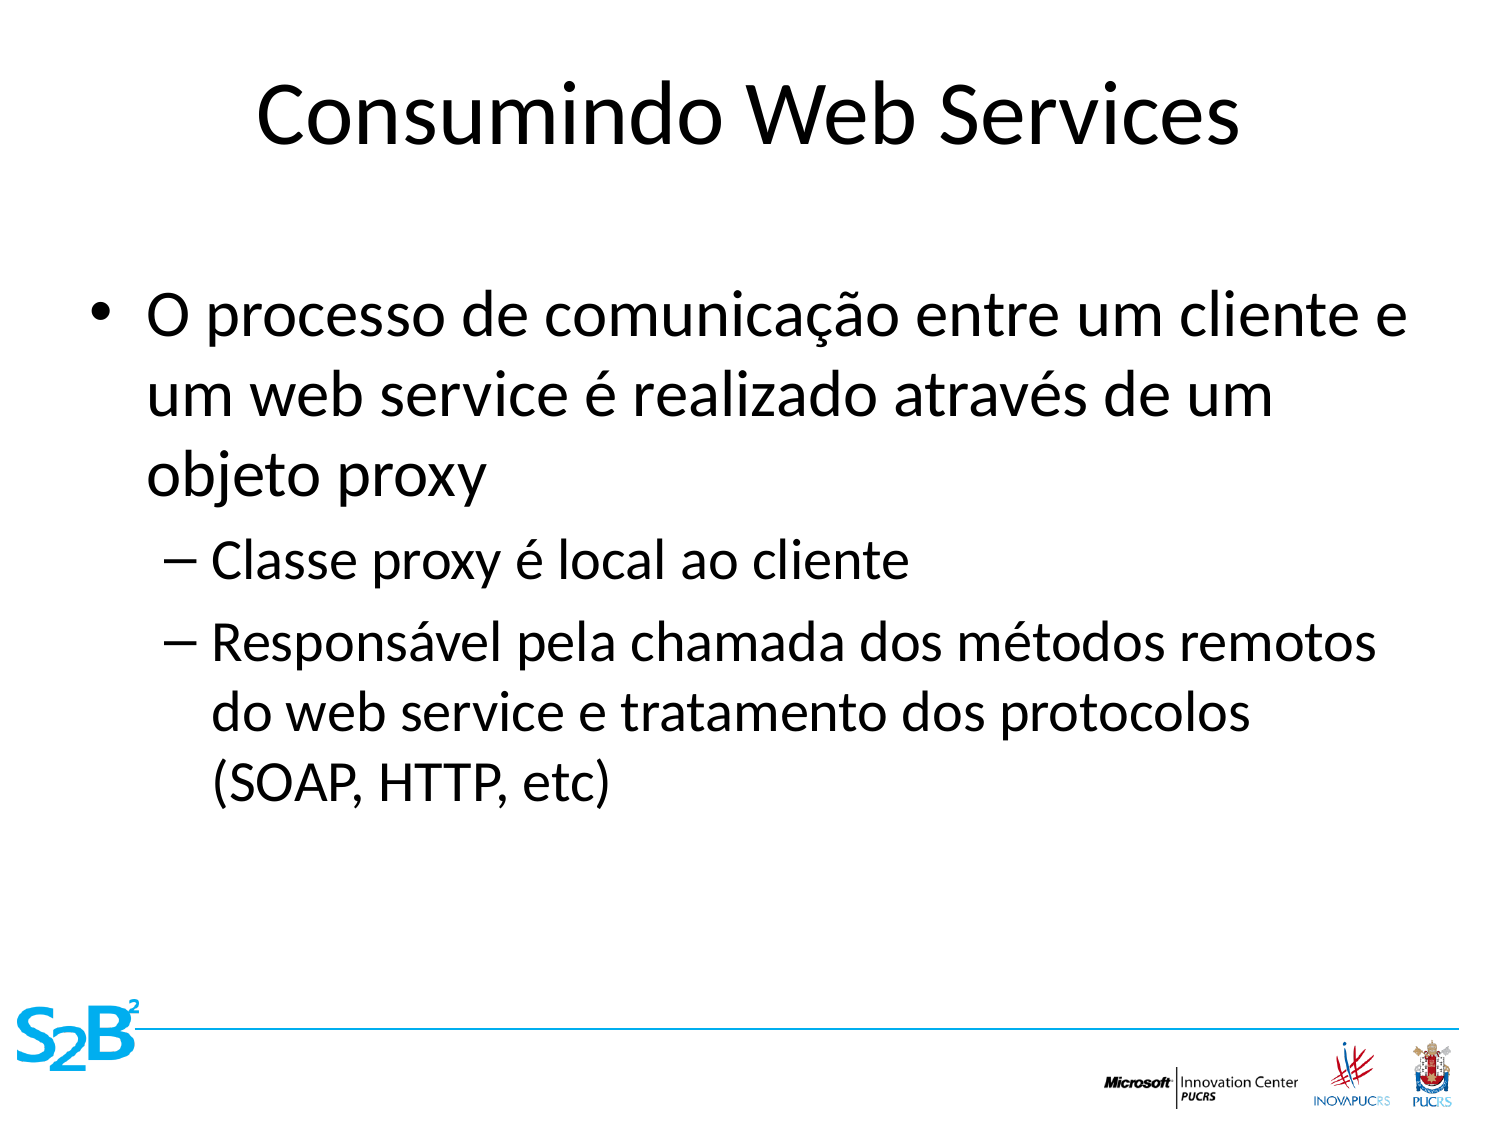

# Consumindo Web Services
O processo de comunicação entre um cliente e um web service é realizado através de um objeto proxy
Classe proxy é local ao cliente
Responsável pela chamada dos métodos remotos do web service e tratamento dos protocolos (SOAP, HTTP, etc)